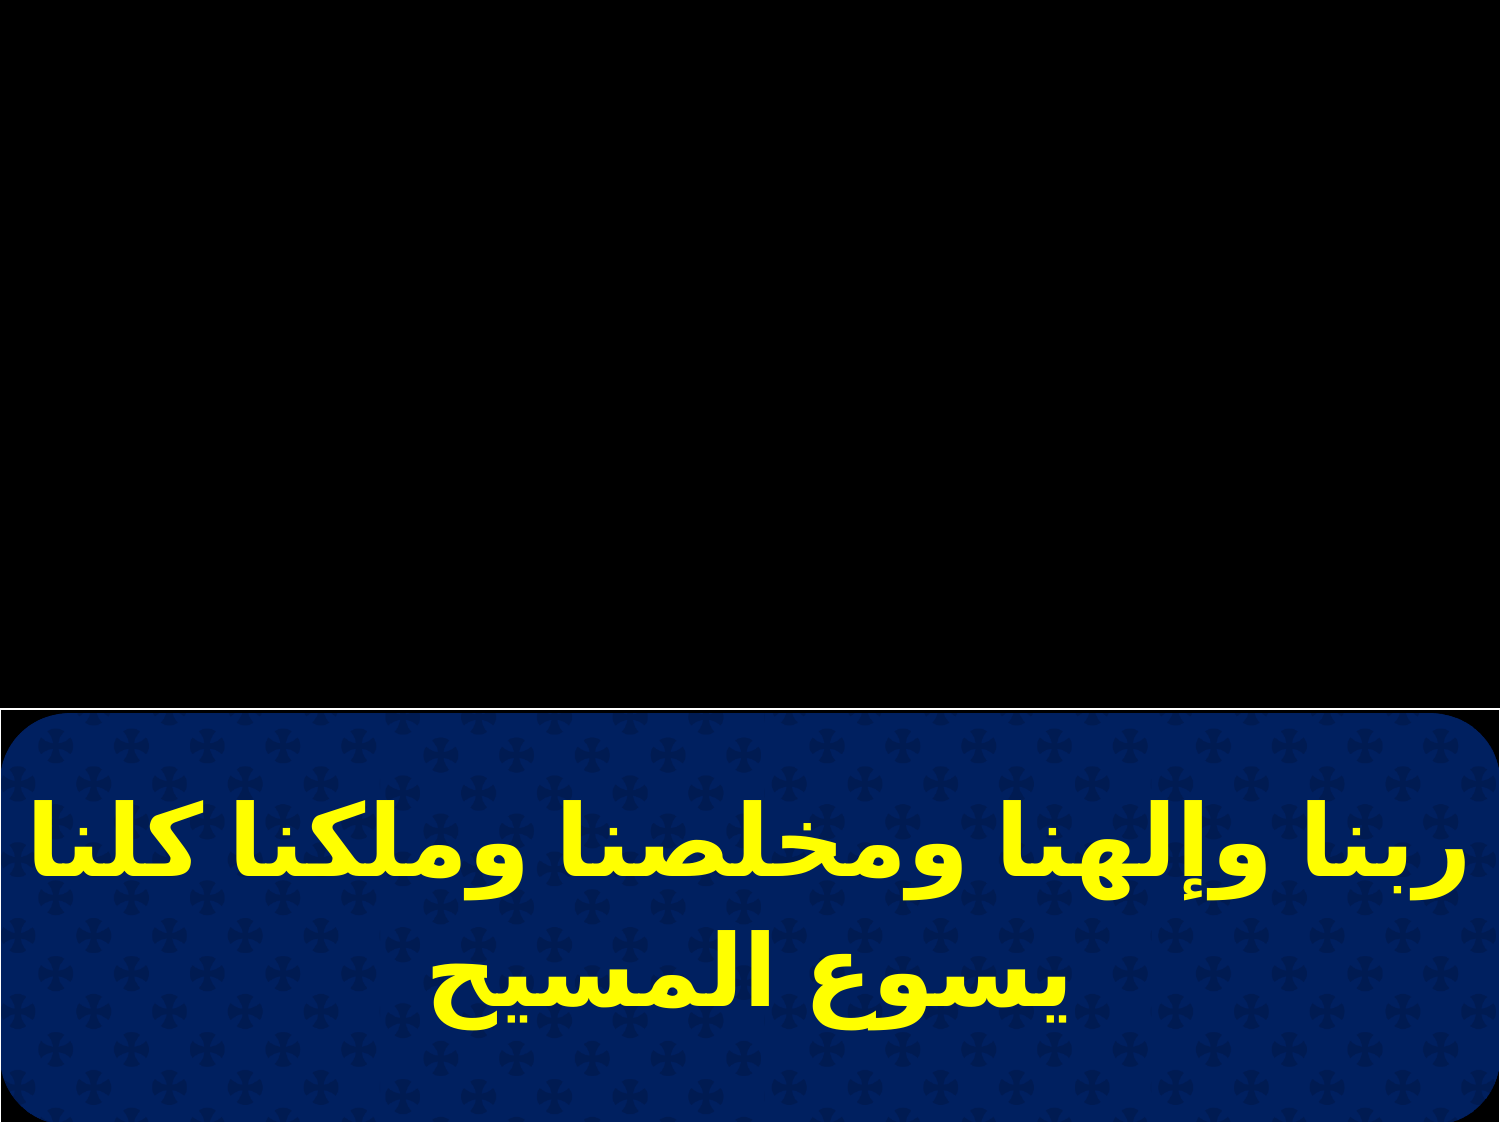

| ربنا وإلهنا ومخلصنا وملكنا كلنا يسوع المسيح |
| --- |